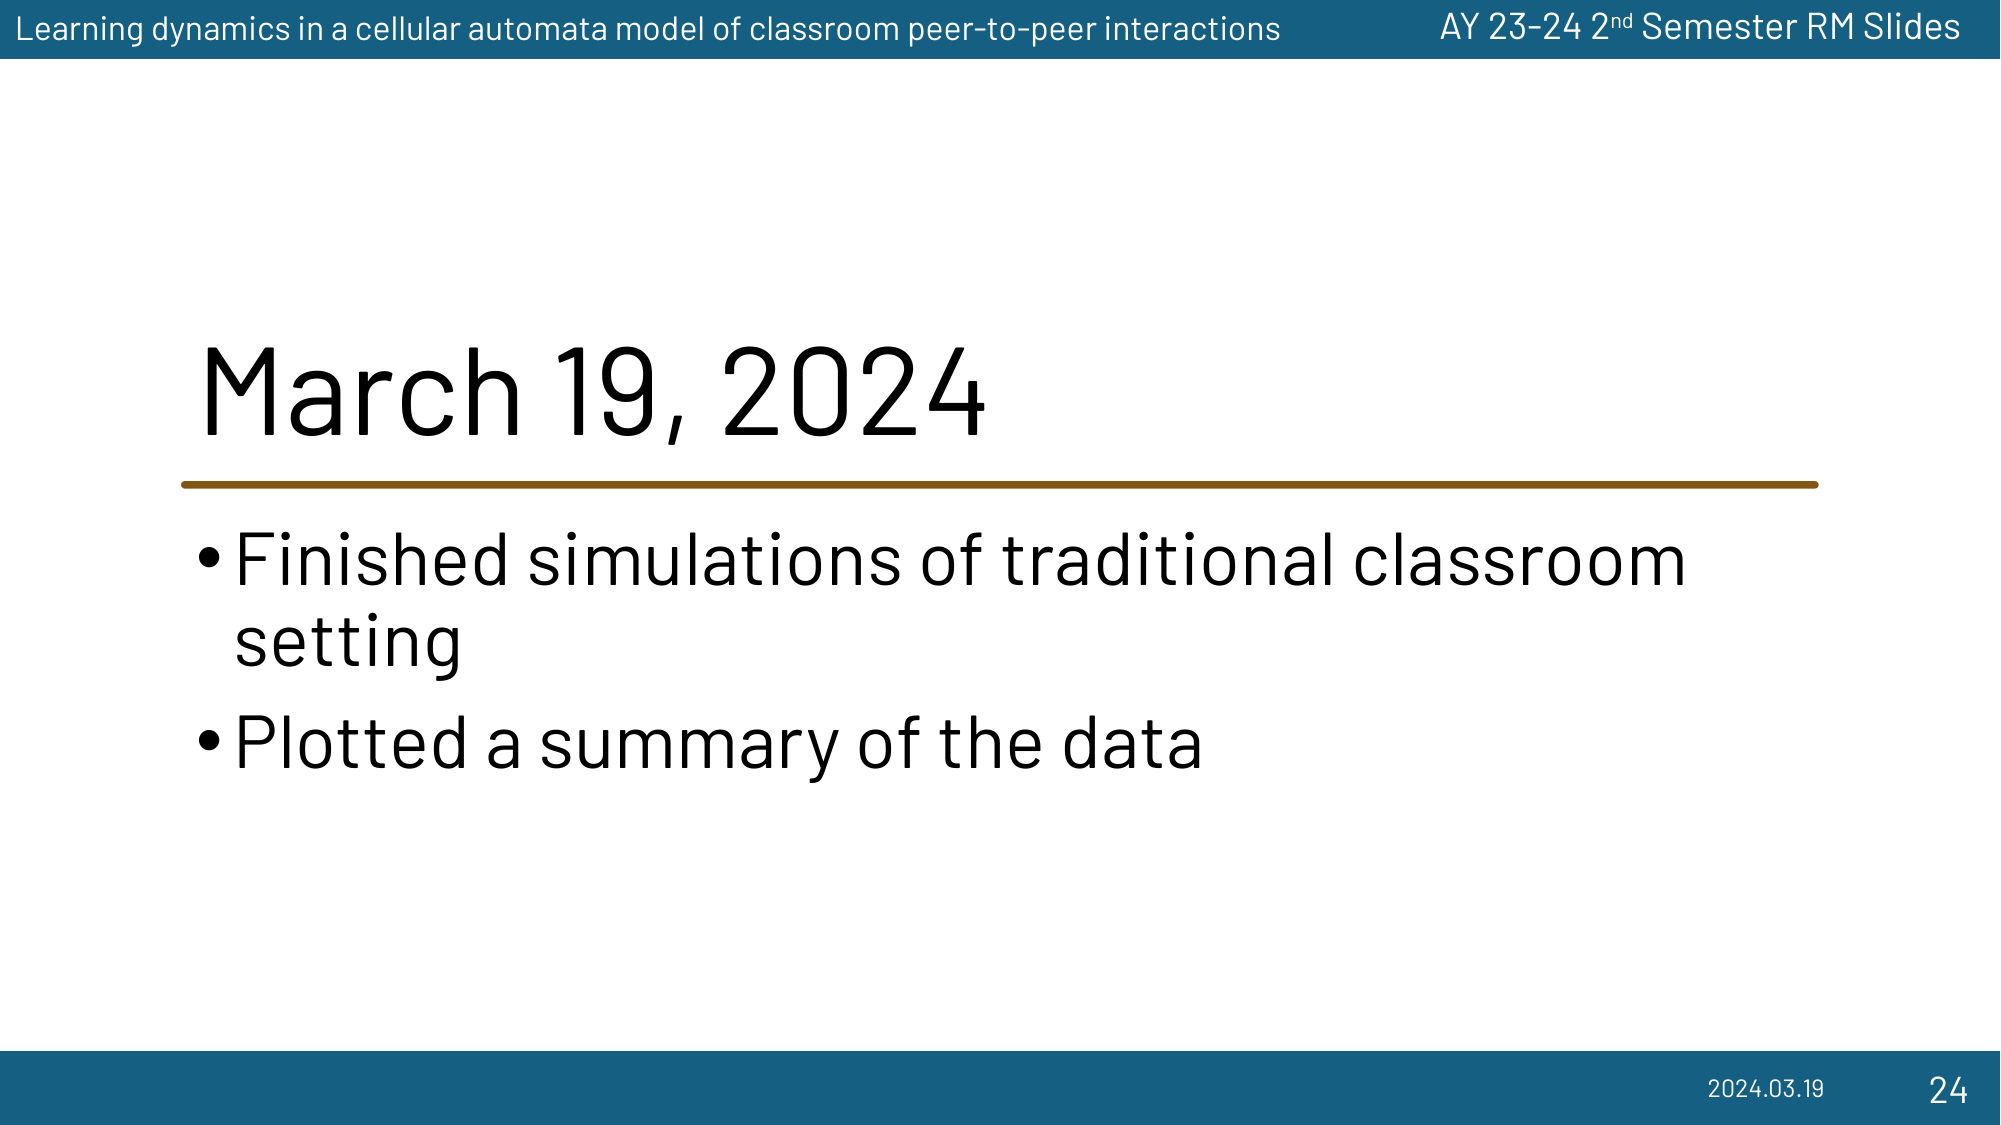

# March 19, 2024
Finished simulations of traditional classroom setting
Plotted a summary of the data

2024.03.19
24